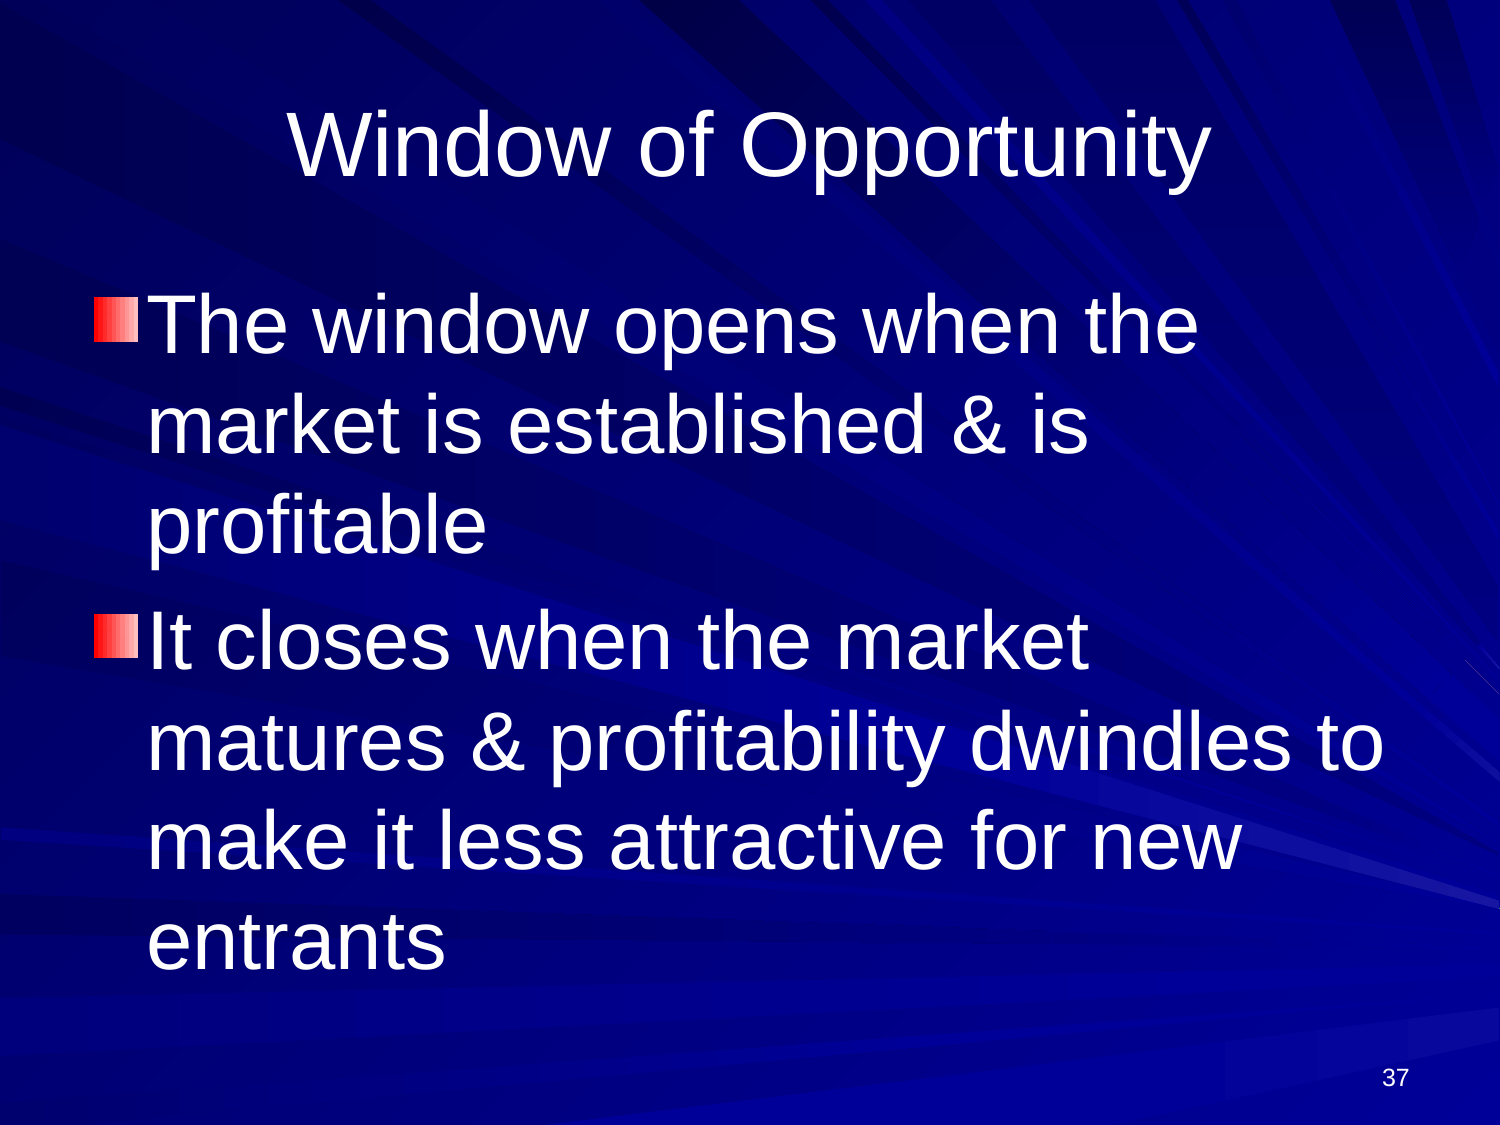

# Window of Opportunity
The window opens when the market is established & is profitable
It closes when the market matures & profitability dwindles to make it less attractive for new entrants
37